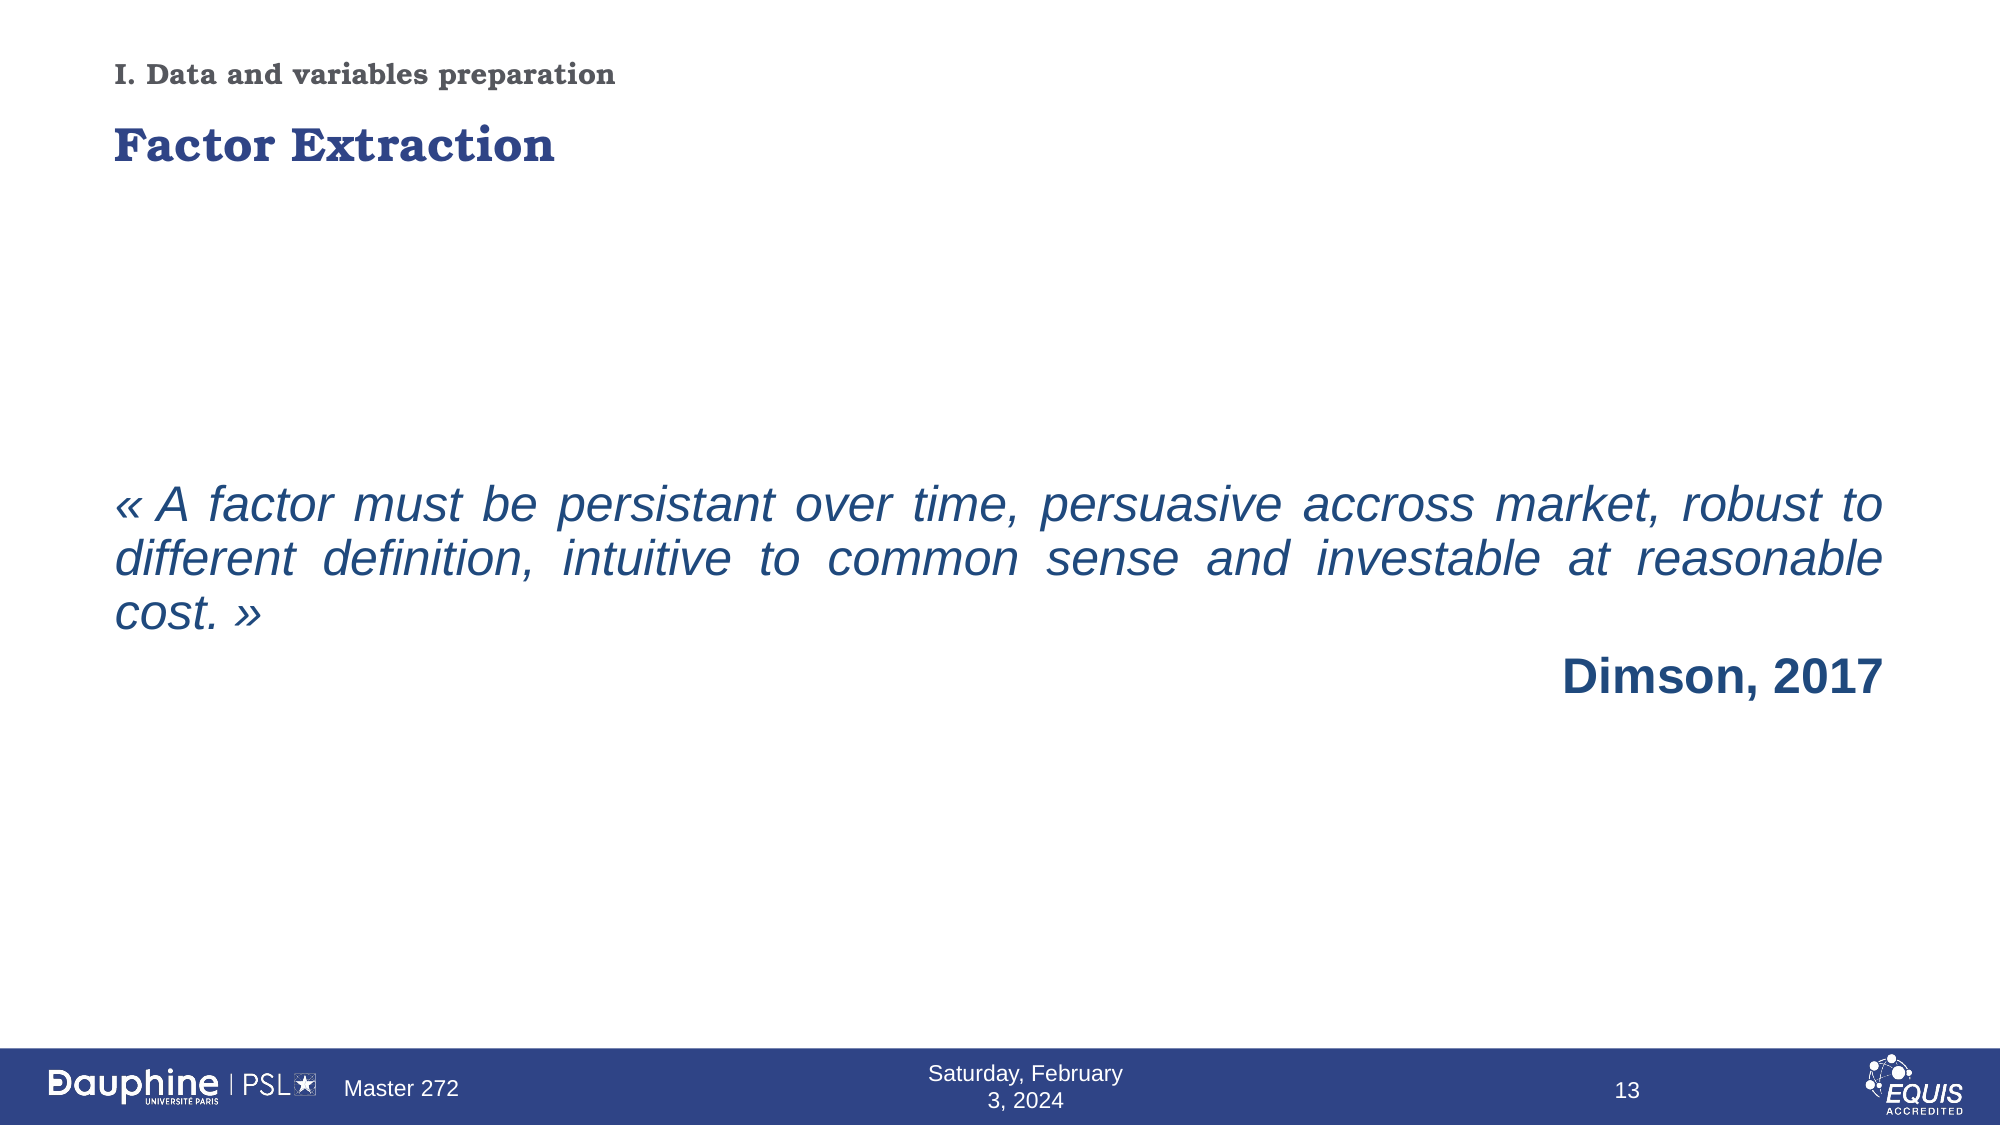

I. Data and variables preparation
# Factor Extraction

« A factor must be persistant over time, persuasive accross market, robust to different definition, intuitive to common sense and investable at reasonable cost. »
Dimson, 2017
Saturday, February 3, 2024
Master 272
13